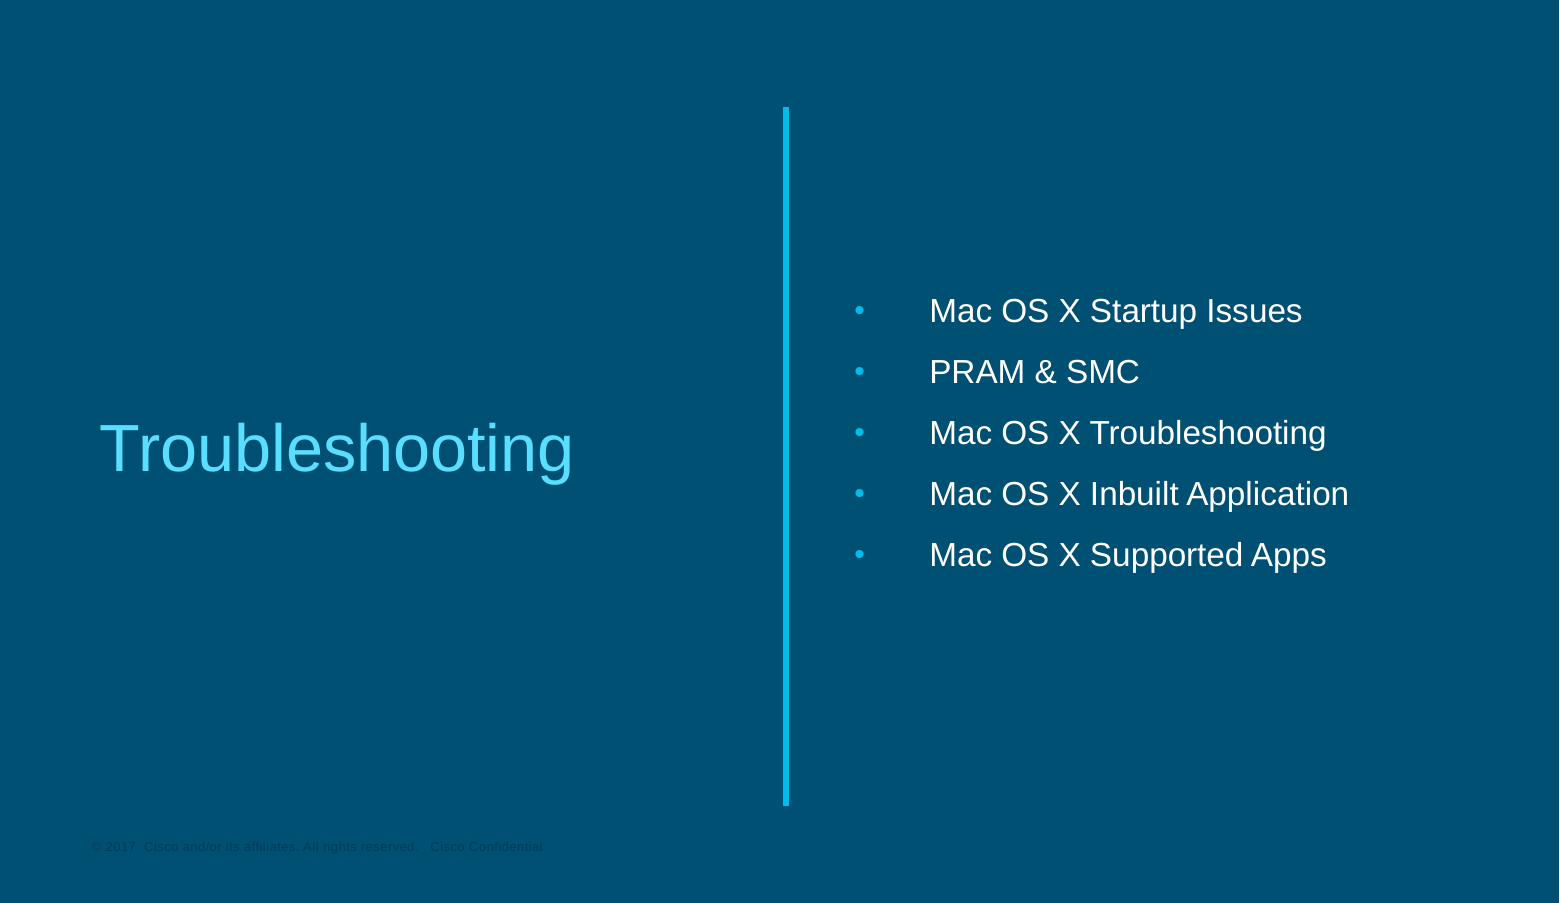

Mac OS X Startup Issues
PRAM & SMC
Mac OS X Troubleshooting
Mac OS X Inbuilt Application
Mac OS X Supported Apps
# Troubleshooting